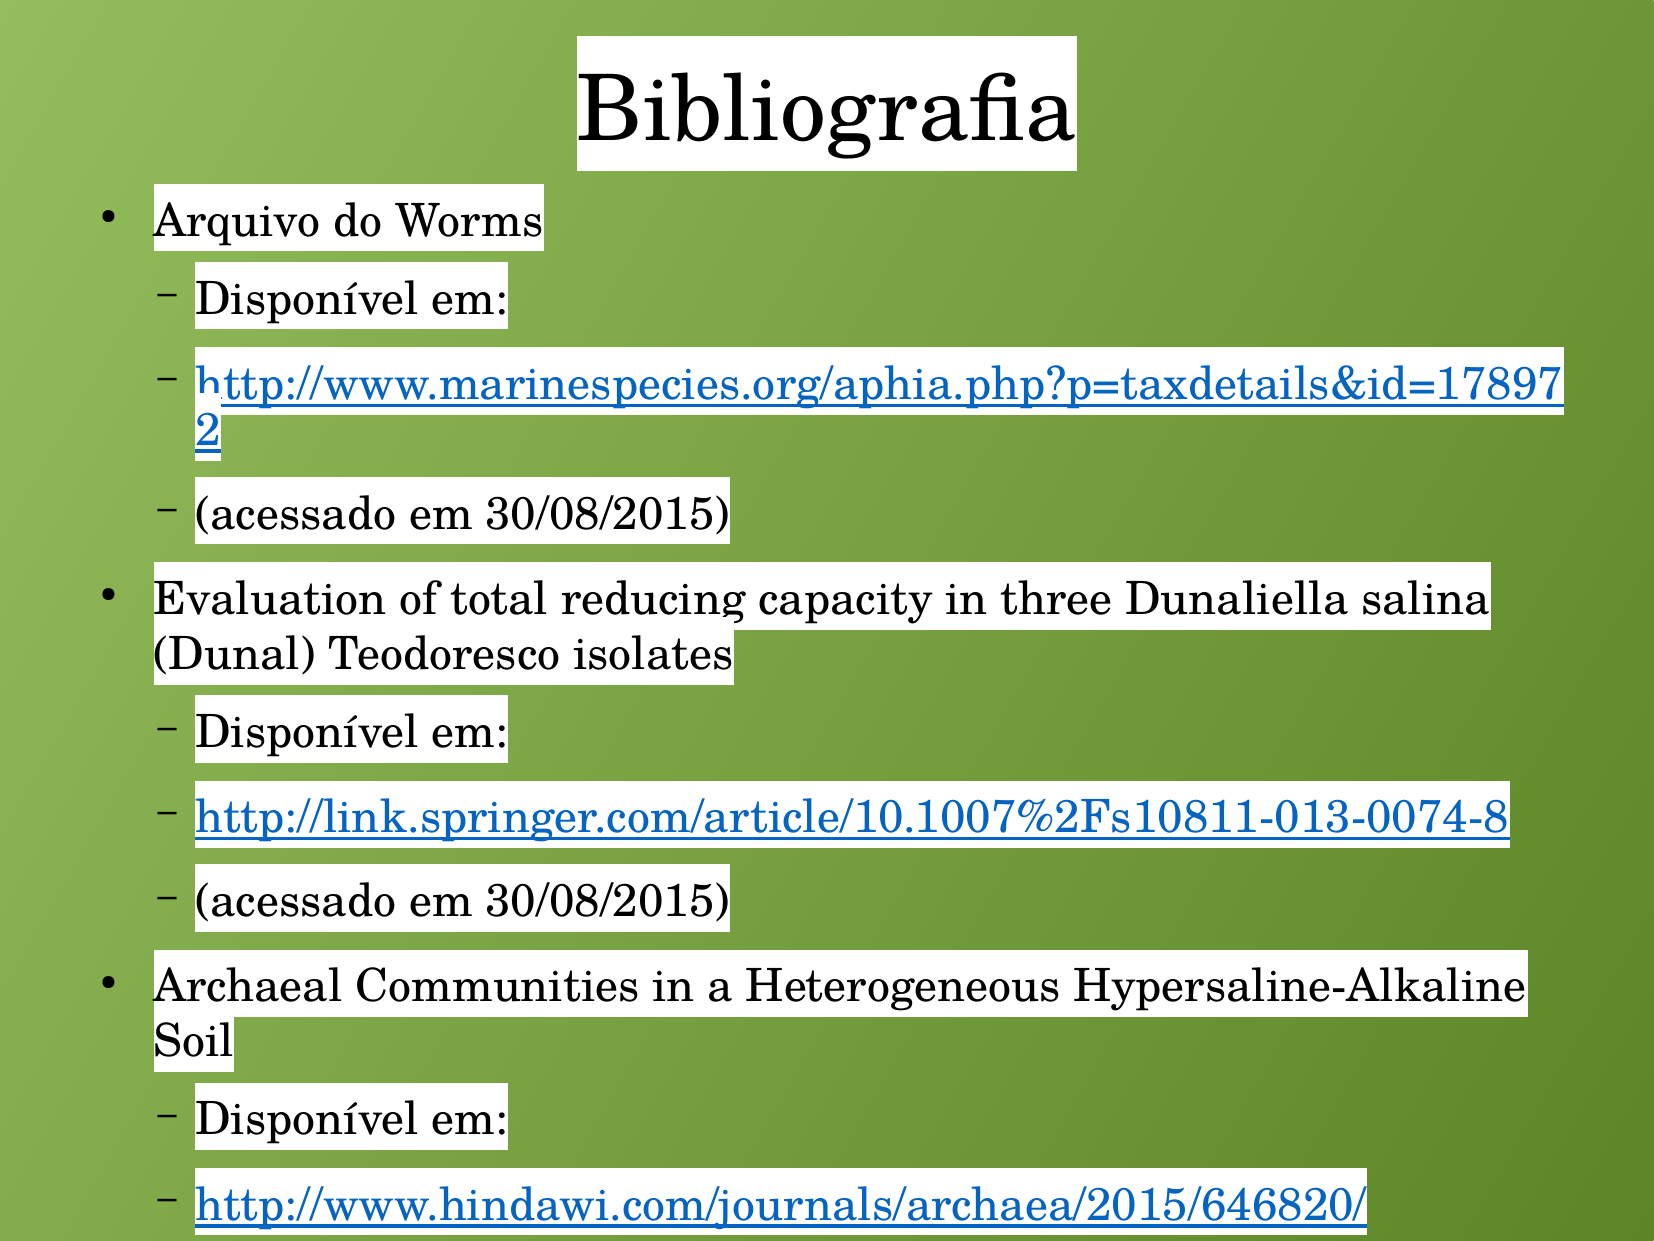

Bibliografia
Arquivo do Worms
Disponível em:
http://www.marinespecies.org/aphia.php?p=taxdetails&id=178972
(acessado em 30/08/2015)
Evaluation of total reducing capacity in three Dunaliella salina (Dunal) Teodoresco isolates
Disponível em:
http://link.springer.com/article/10.1007%2Fs10811-013-0074-8
(acessado em 30/08/2015)
Archaeal Communities in a Heterogeneous Hypersaline-Alkaline Soil
Disponível em:
http://www.hindawi.com/journals/archaea/2015/646820/
(acessado em 30/08/2015)